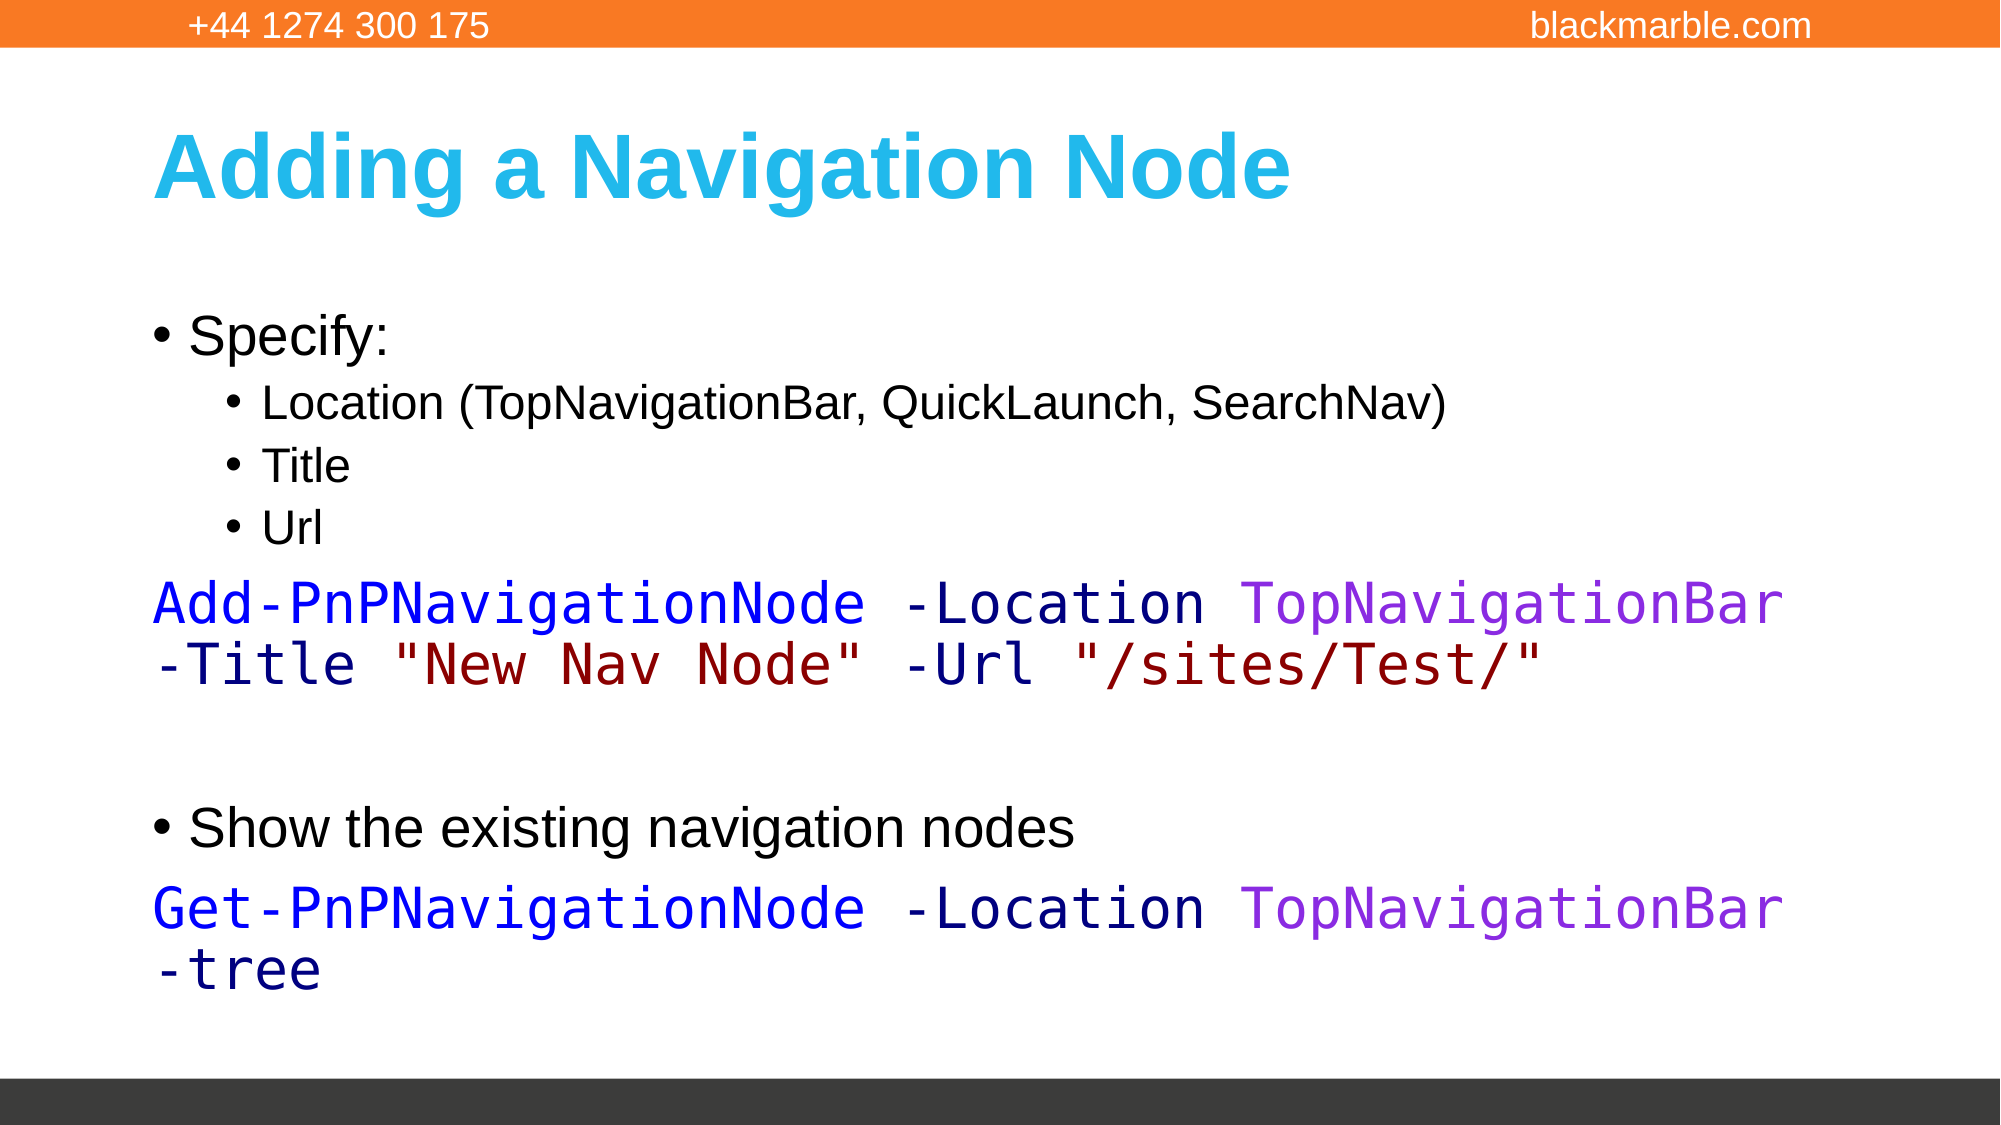

# Adding a Navigation Node
Specify:
Location (TopNavigationBar, QuickLaunch, SearchNav)
Title
Url
Add-PnPNavigationNode -Location TopNavigationBar -Title "New Nav Node" -Url "/sites/Test/"

Show the existing navigation nodes
Get-PnPNavigationNode -Location TopNavigationBar -tree